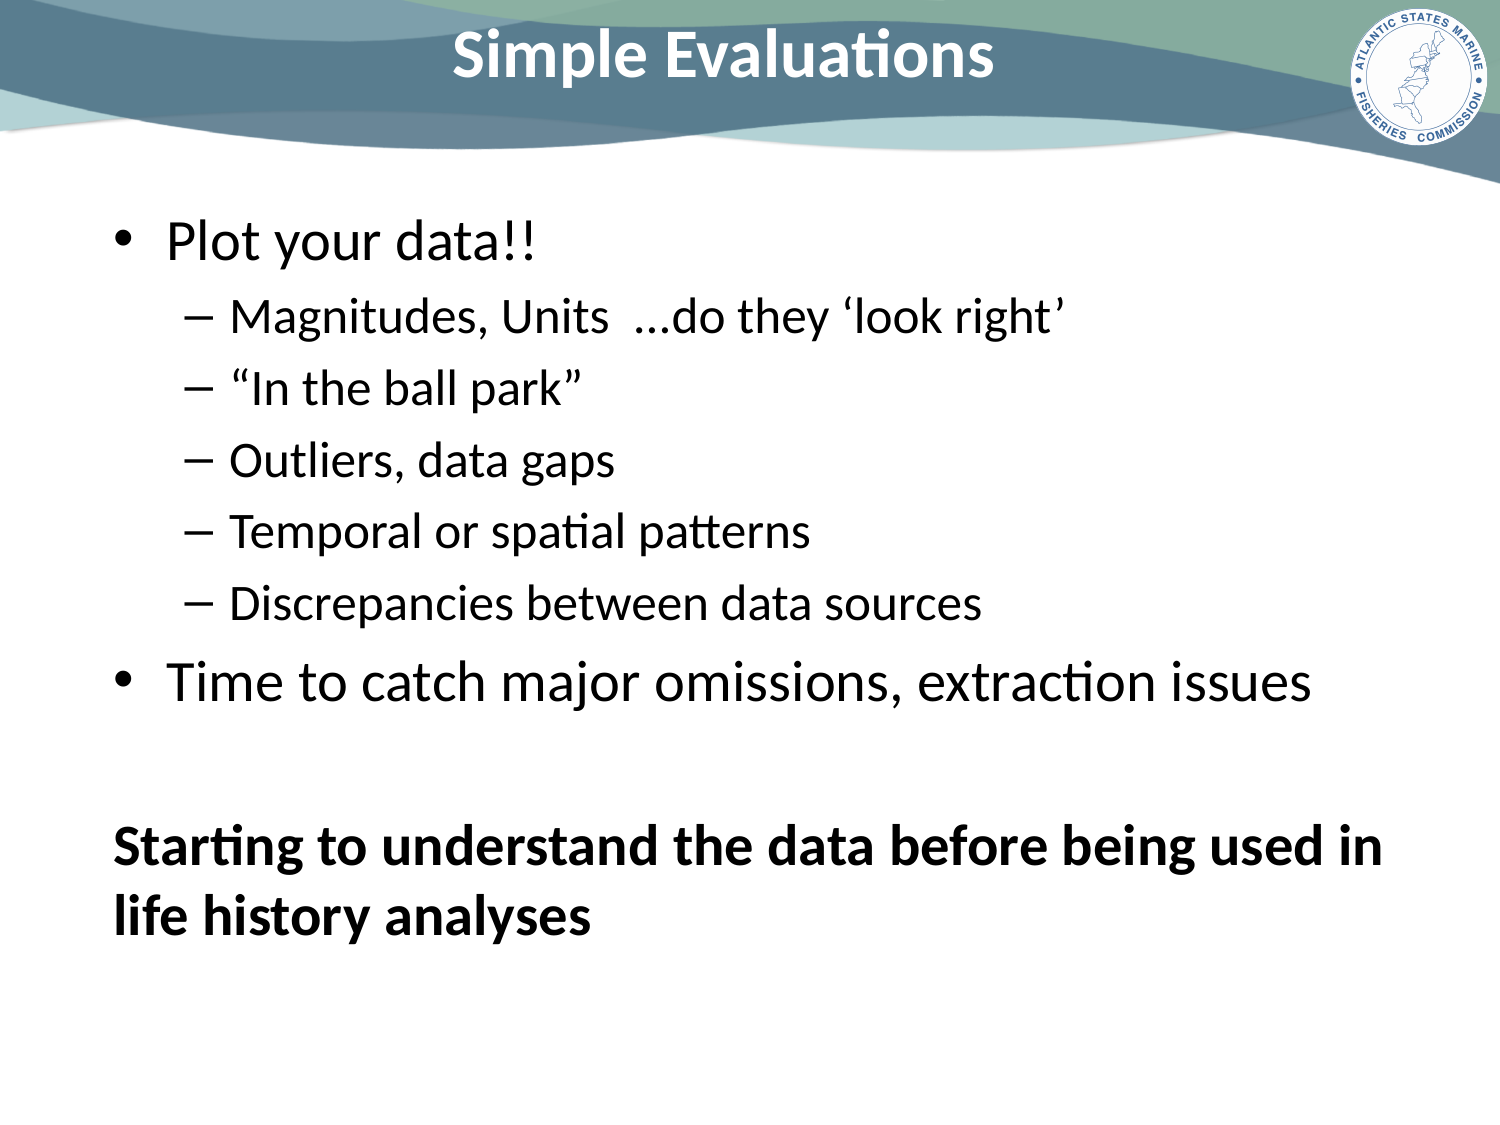

# Simple Evaluations
Plot your data!!
Magnitudes, Units  ...do they ‘look right’
“In the ball park”
Outliers, data gaps
Temporal or spatial patterns
Discrepancies between data sources
Time to catch major omissions, extraction issues

Starting to understand the data before being used in life history analyses